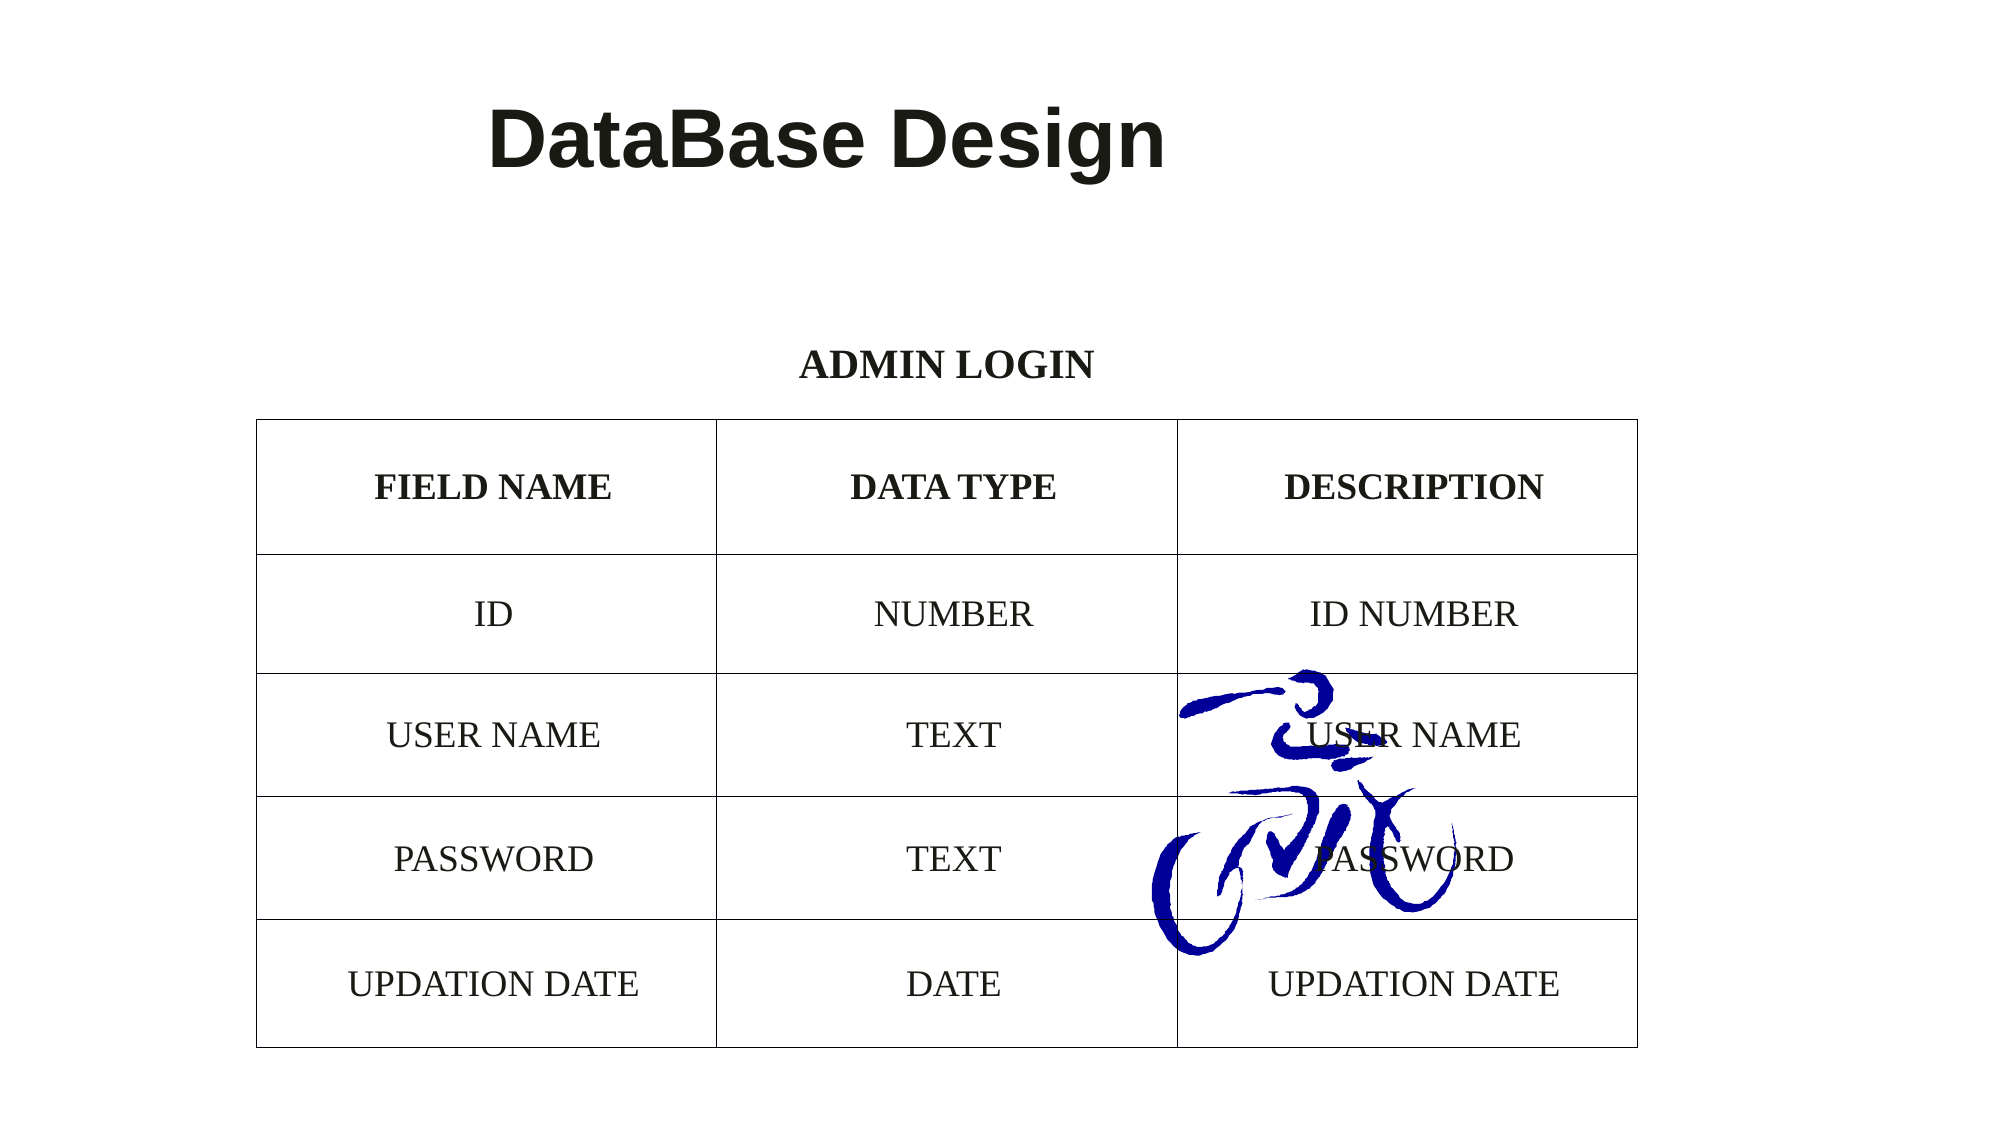

DataBase Design
ADMIN LOGIN
| FIELD NAME | DATA TYPE | DESCRIPTION |
| --- | --- | --- |
| ID | NUMBER | ID NUMBER |
| USER NAME | TEXT | USER NAME |
| PASSWORD | TEXT | PASSWORD |
| UPDATION DATE | DATE | UPDATION DATE |